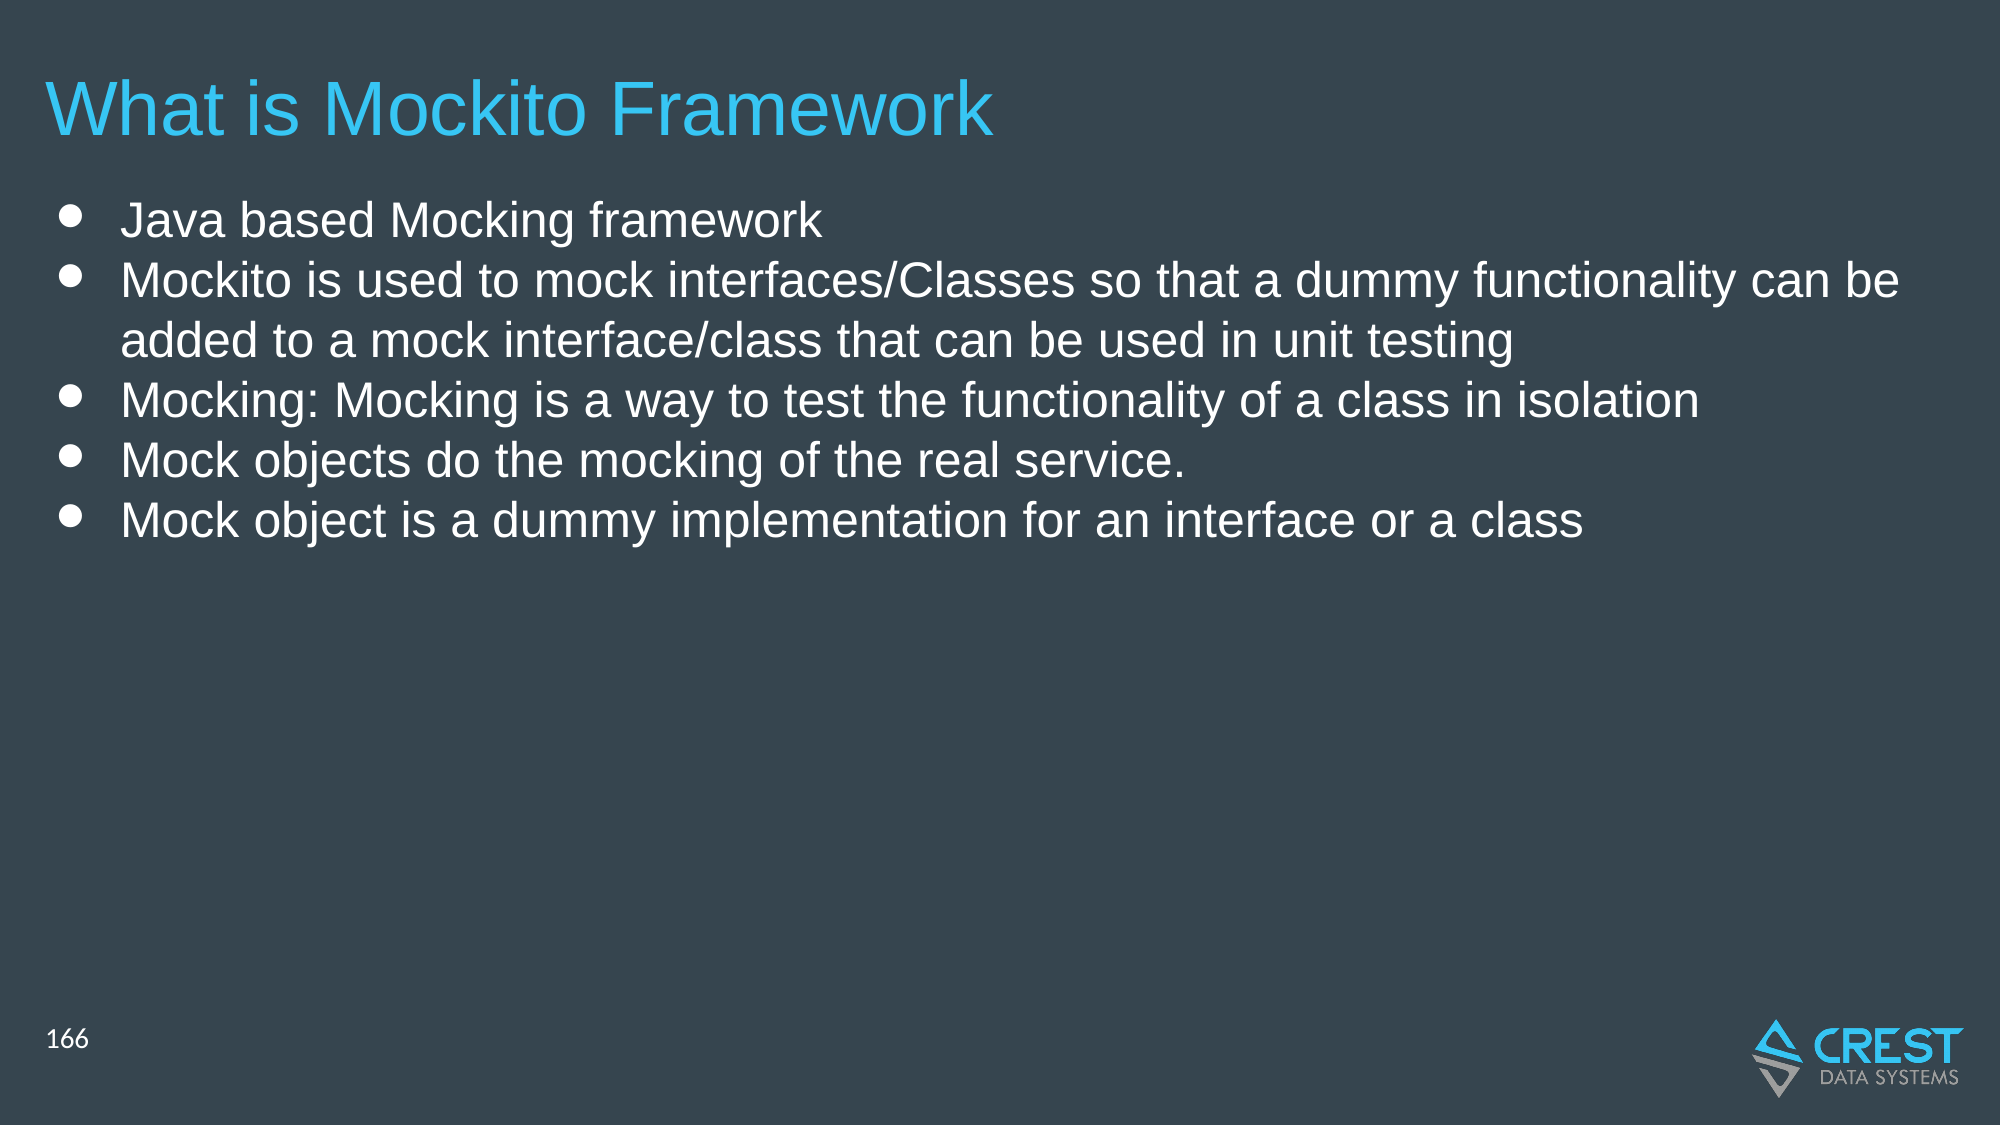

# What is Mockito Framework
Java based Mocking framework
Mockito is used to mock interfaces/Classes so that a dummy functionality can be added to a mock interface/class that can be used in unit testing
Mocking: Mocking is a way to test the functionality of a class in isolation
Mock objects do the mocking of the real service.
Mock object is a dummy implementation for an interface or a class
166